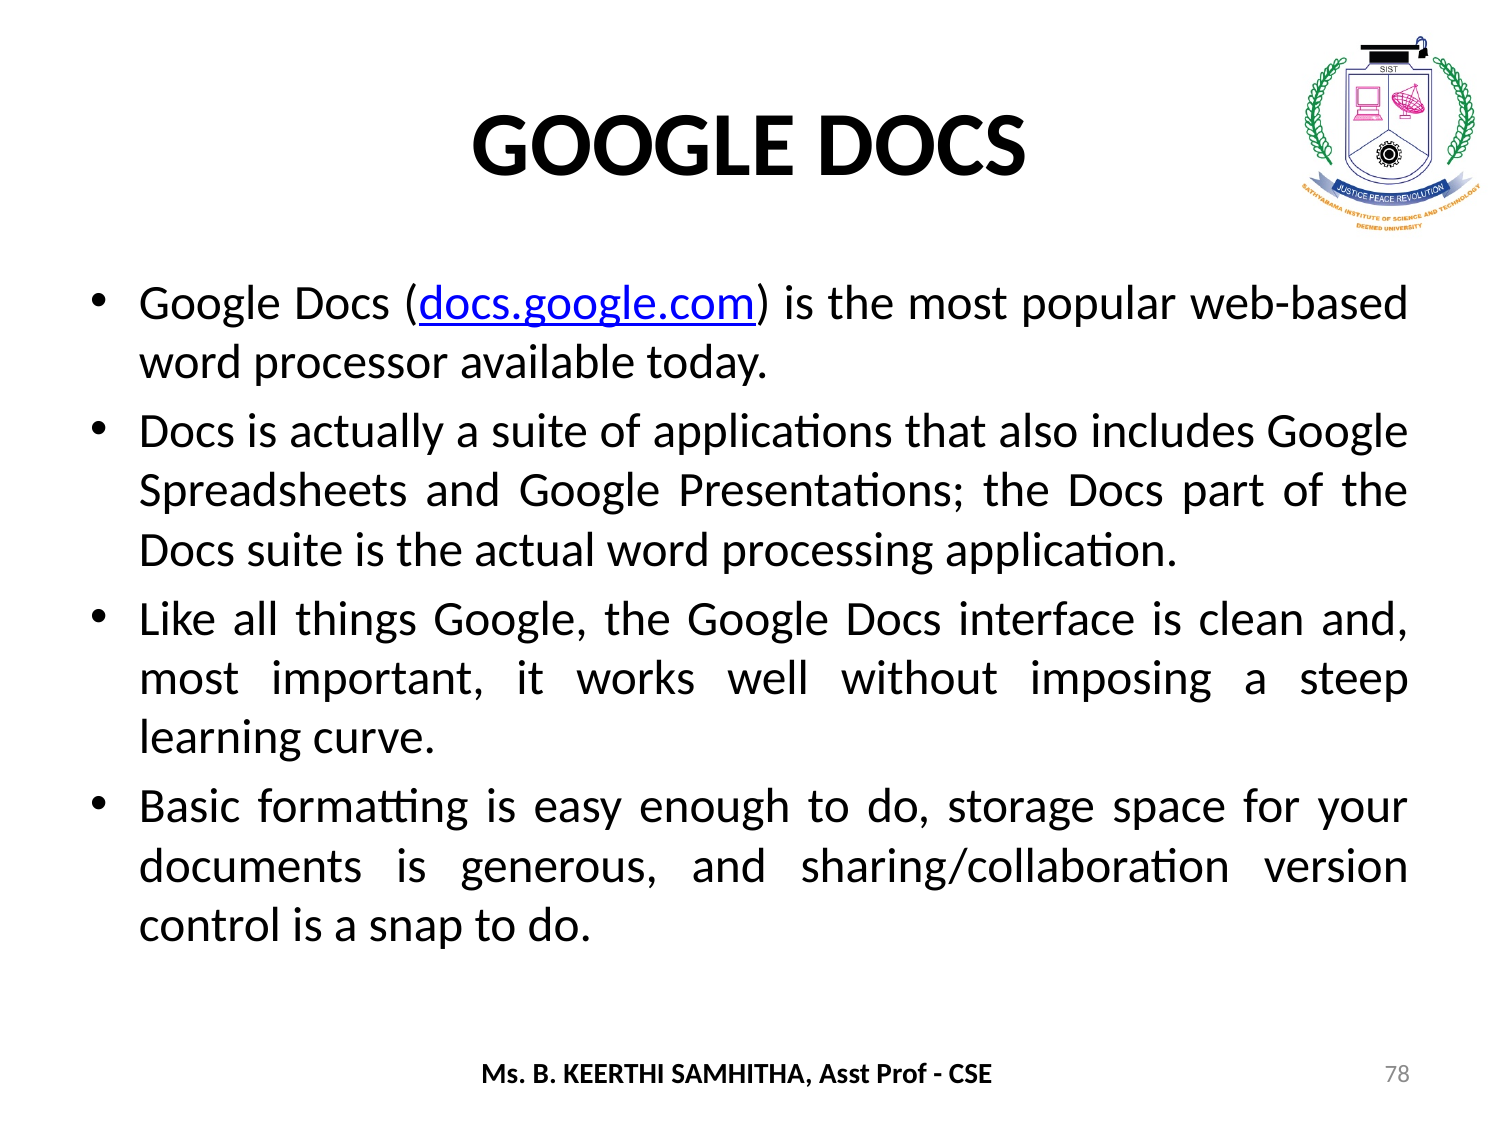

# GOOGLE DOCS
Google Docs (docs.google.com) is the most popular web-based word processor available today.
Docs is actually a suite of applications that also includes Google Spreadsheets and Google Presentations; the Docs part of the Docs suite is the actual word processing application.
Like all things Google, the Google Docs interface is clean and, most important, it works well without imposing a steep learning curve.
Basic formatting is easy enough to do, storage space for your documents is generous, and sharing/collaboration version control is a snap to do.
78